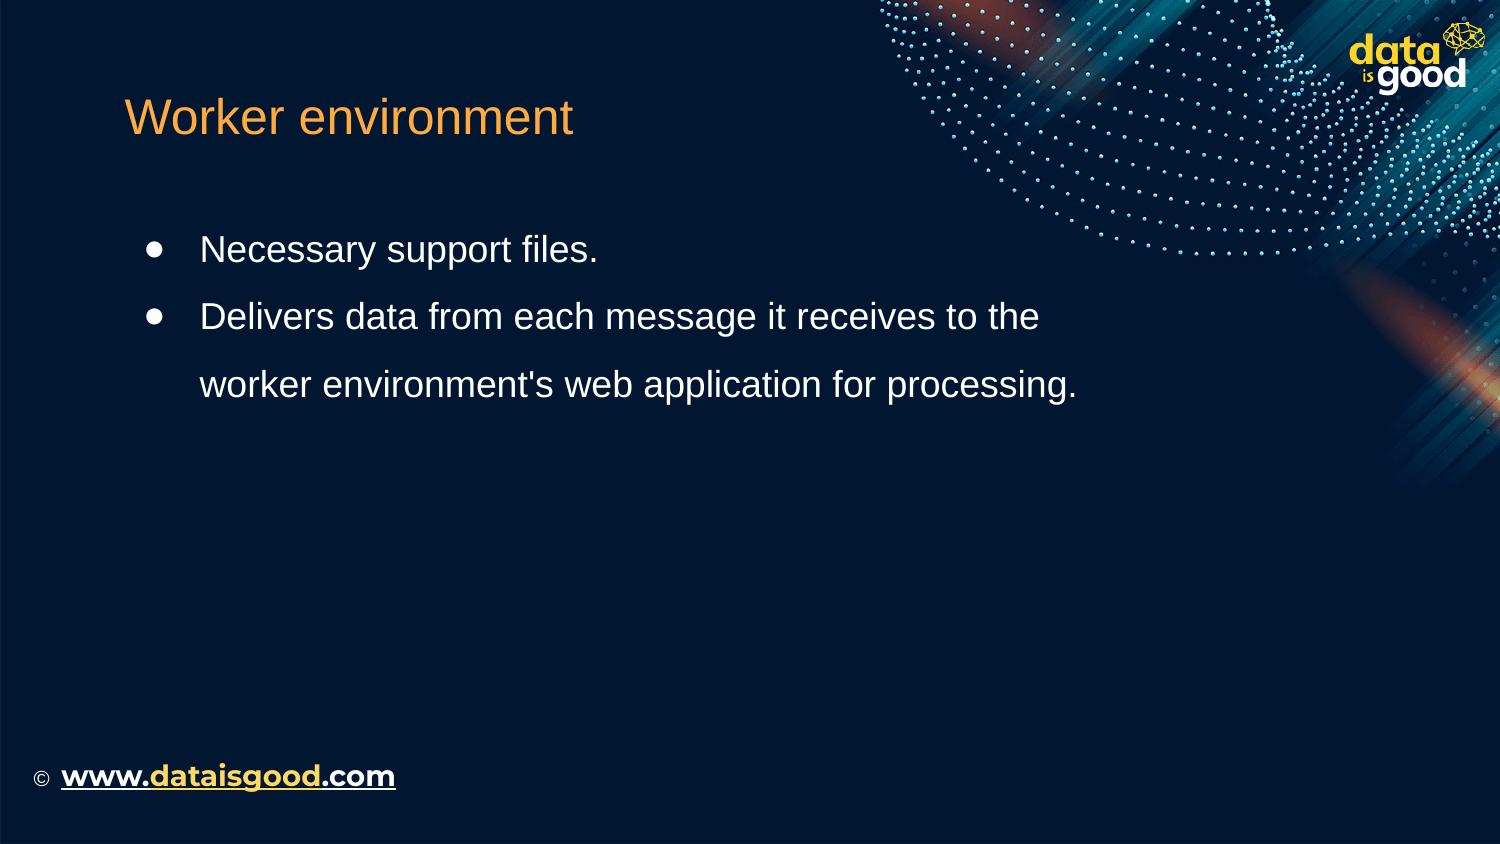

# Worker environment
Necessary support files.
Delivers data from each message it receives to the worker environment's web application for processing.